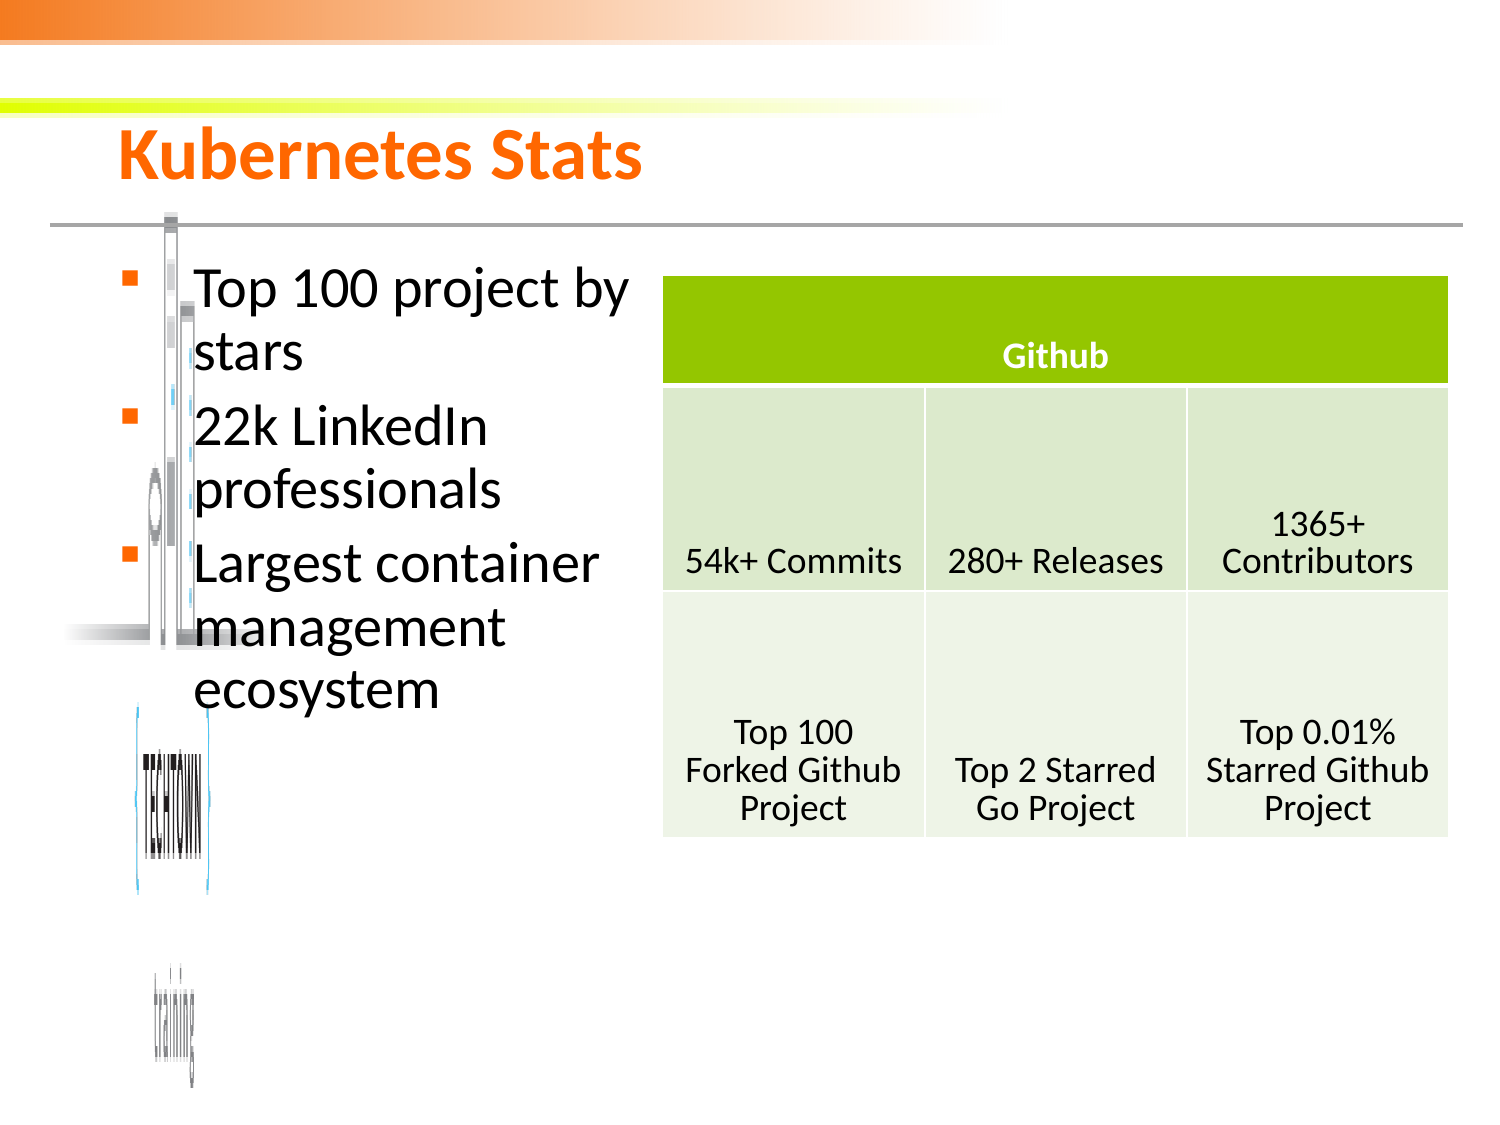

# Kubernetes Stats
Top 100 project by stars
22k LinkedIn professionals
Largest container management ecosystem

| Github |  |  |
| --- | --- | --- |
| 54k+ Commits | 280+ Releases | 1365+ Contributors |
| Top 100 Forked Github Project | Top 2 Starred Go Project | Top 0.01% Starred Github Project |